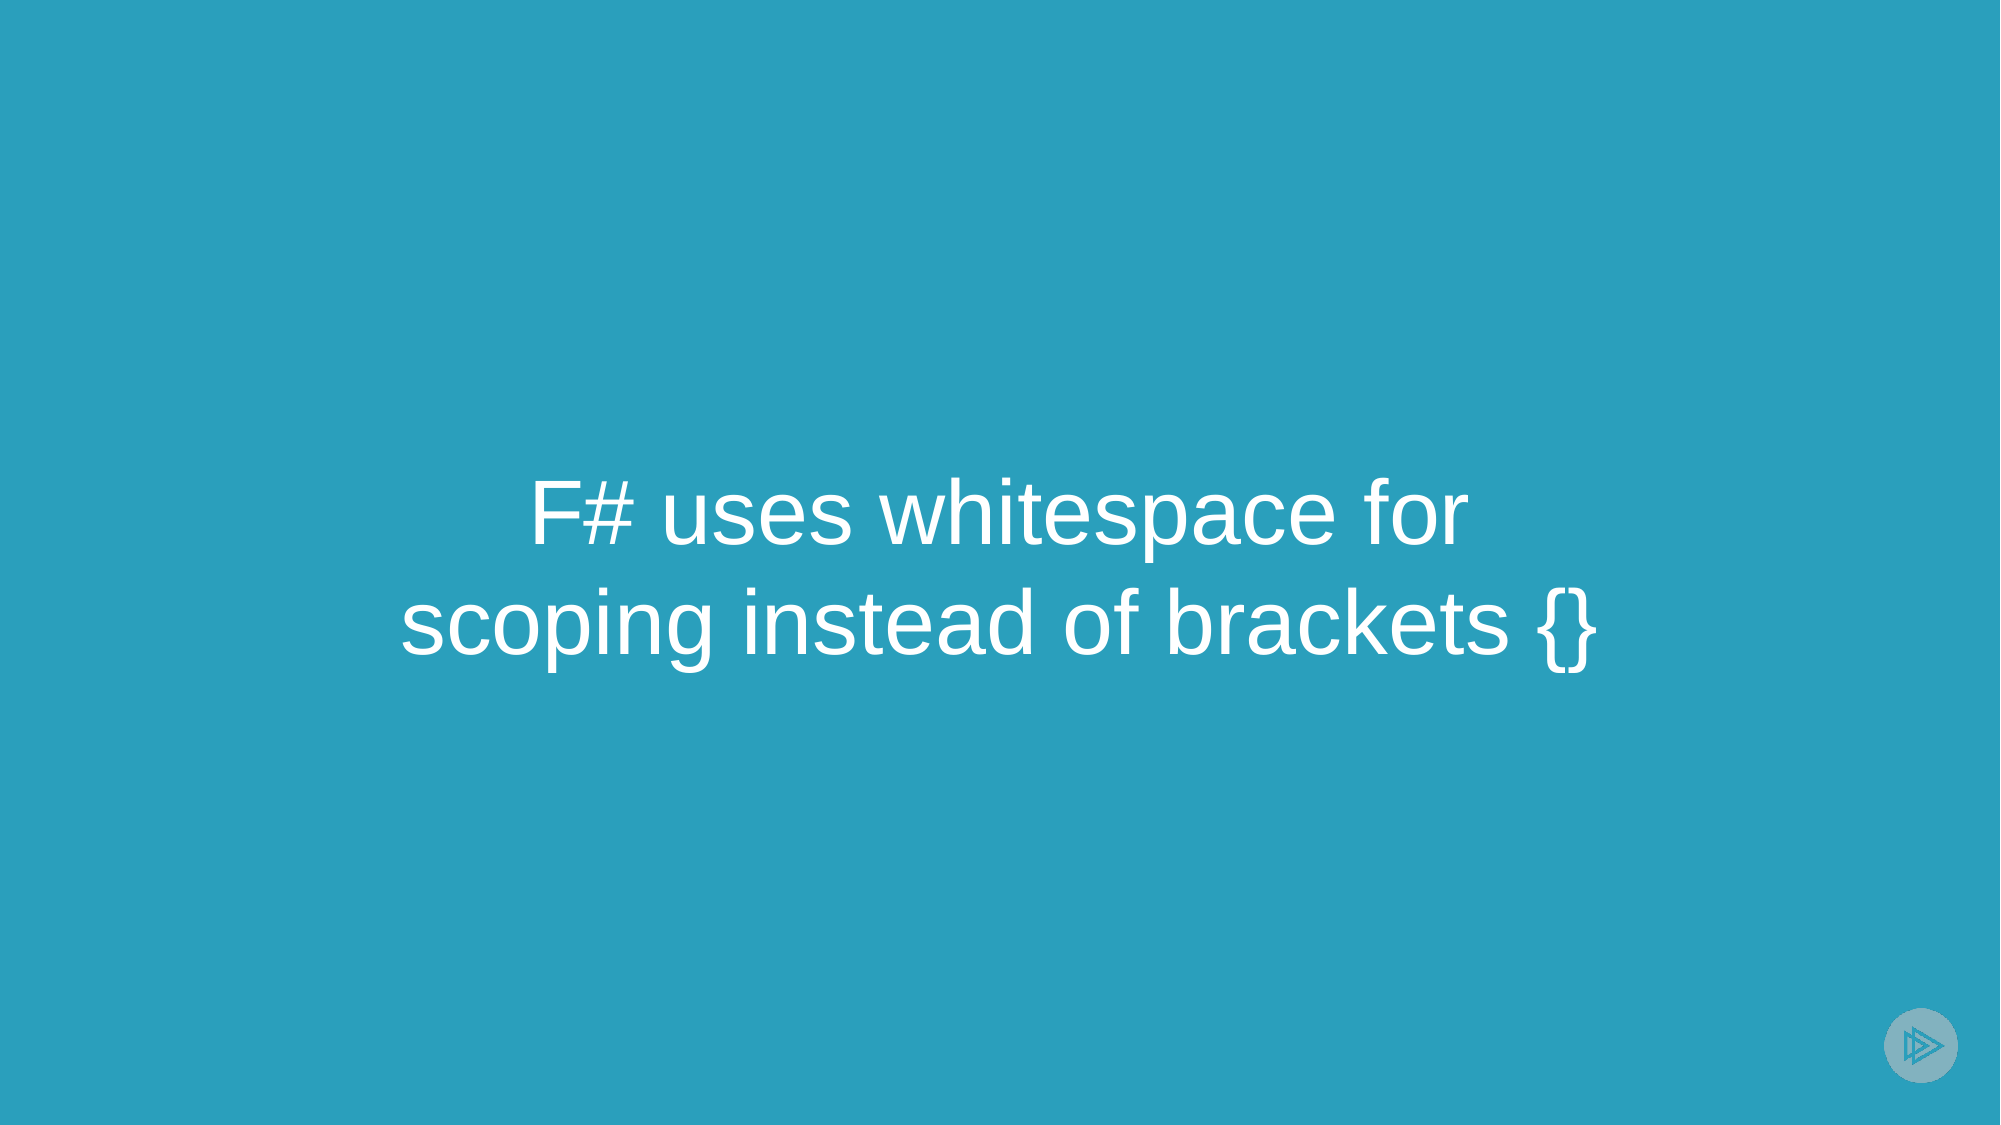

# F# uses whitespace for scoping instead of brackets {}